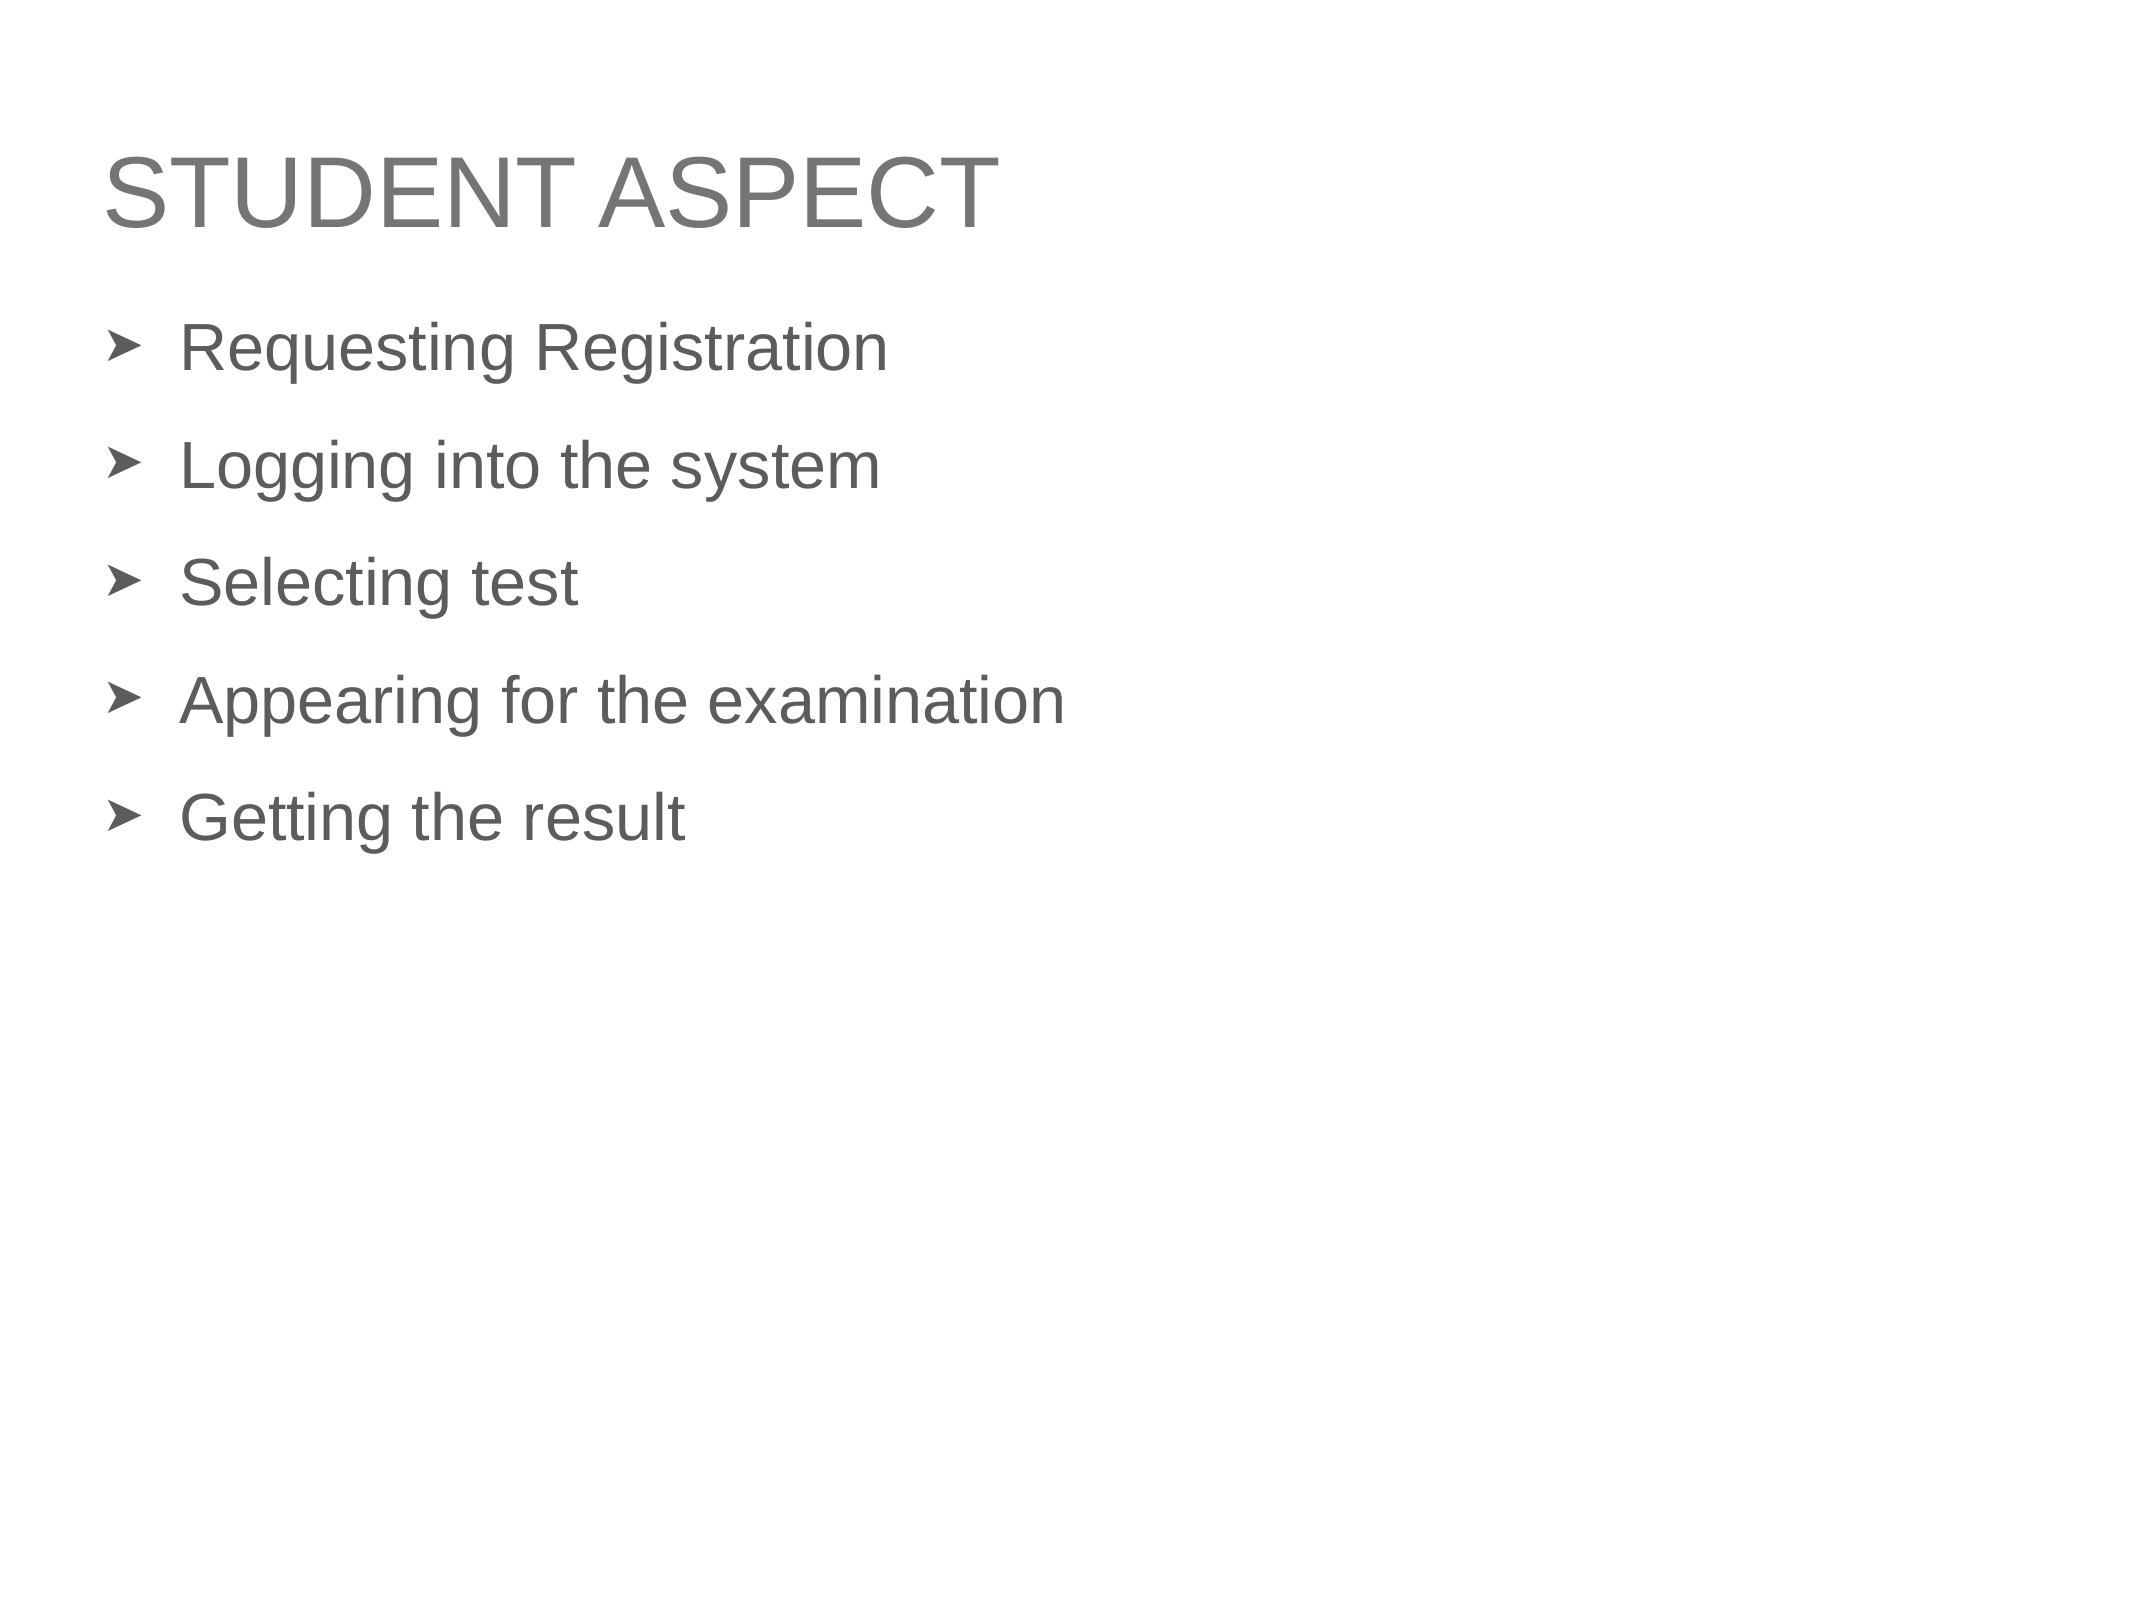

# Student Aspect

Requesting Registration
Logging into the system
Selecting test
Appearing for the examination
Getting the result
6